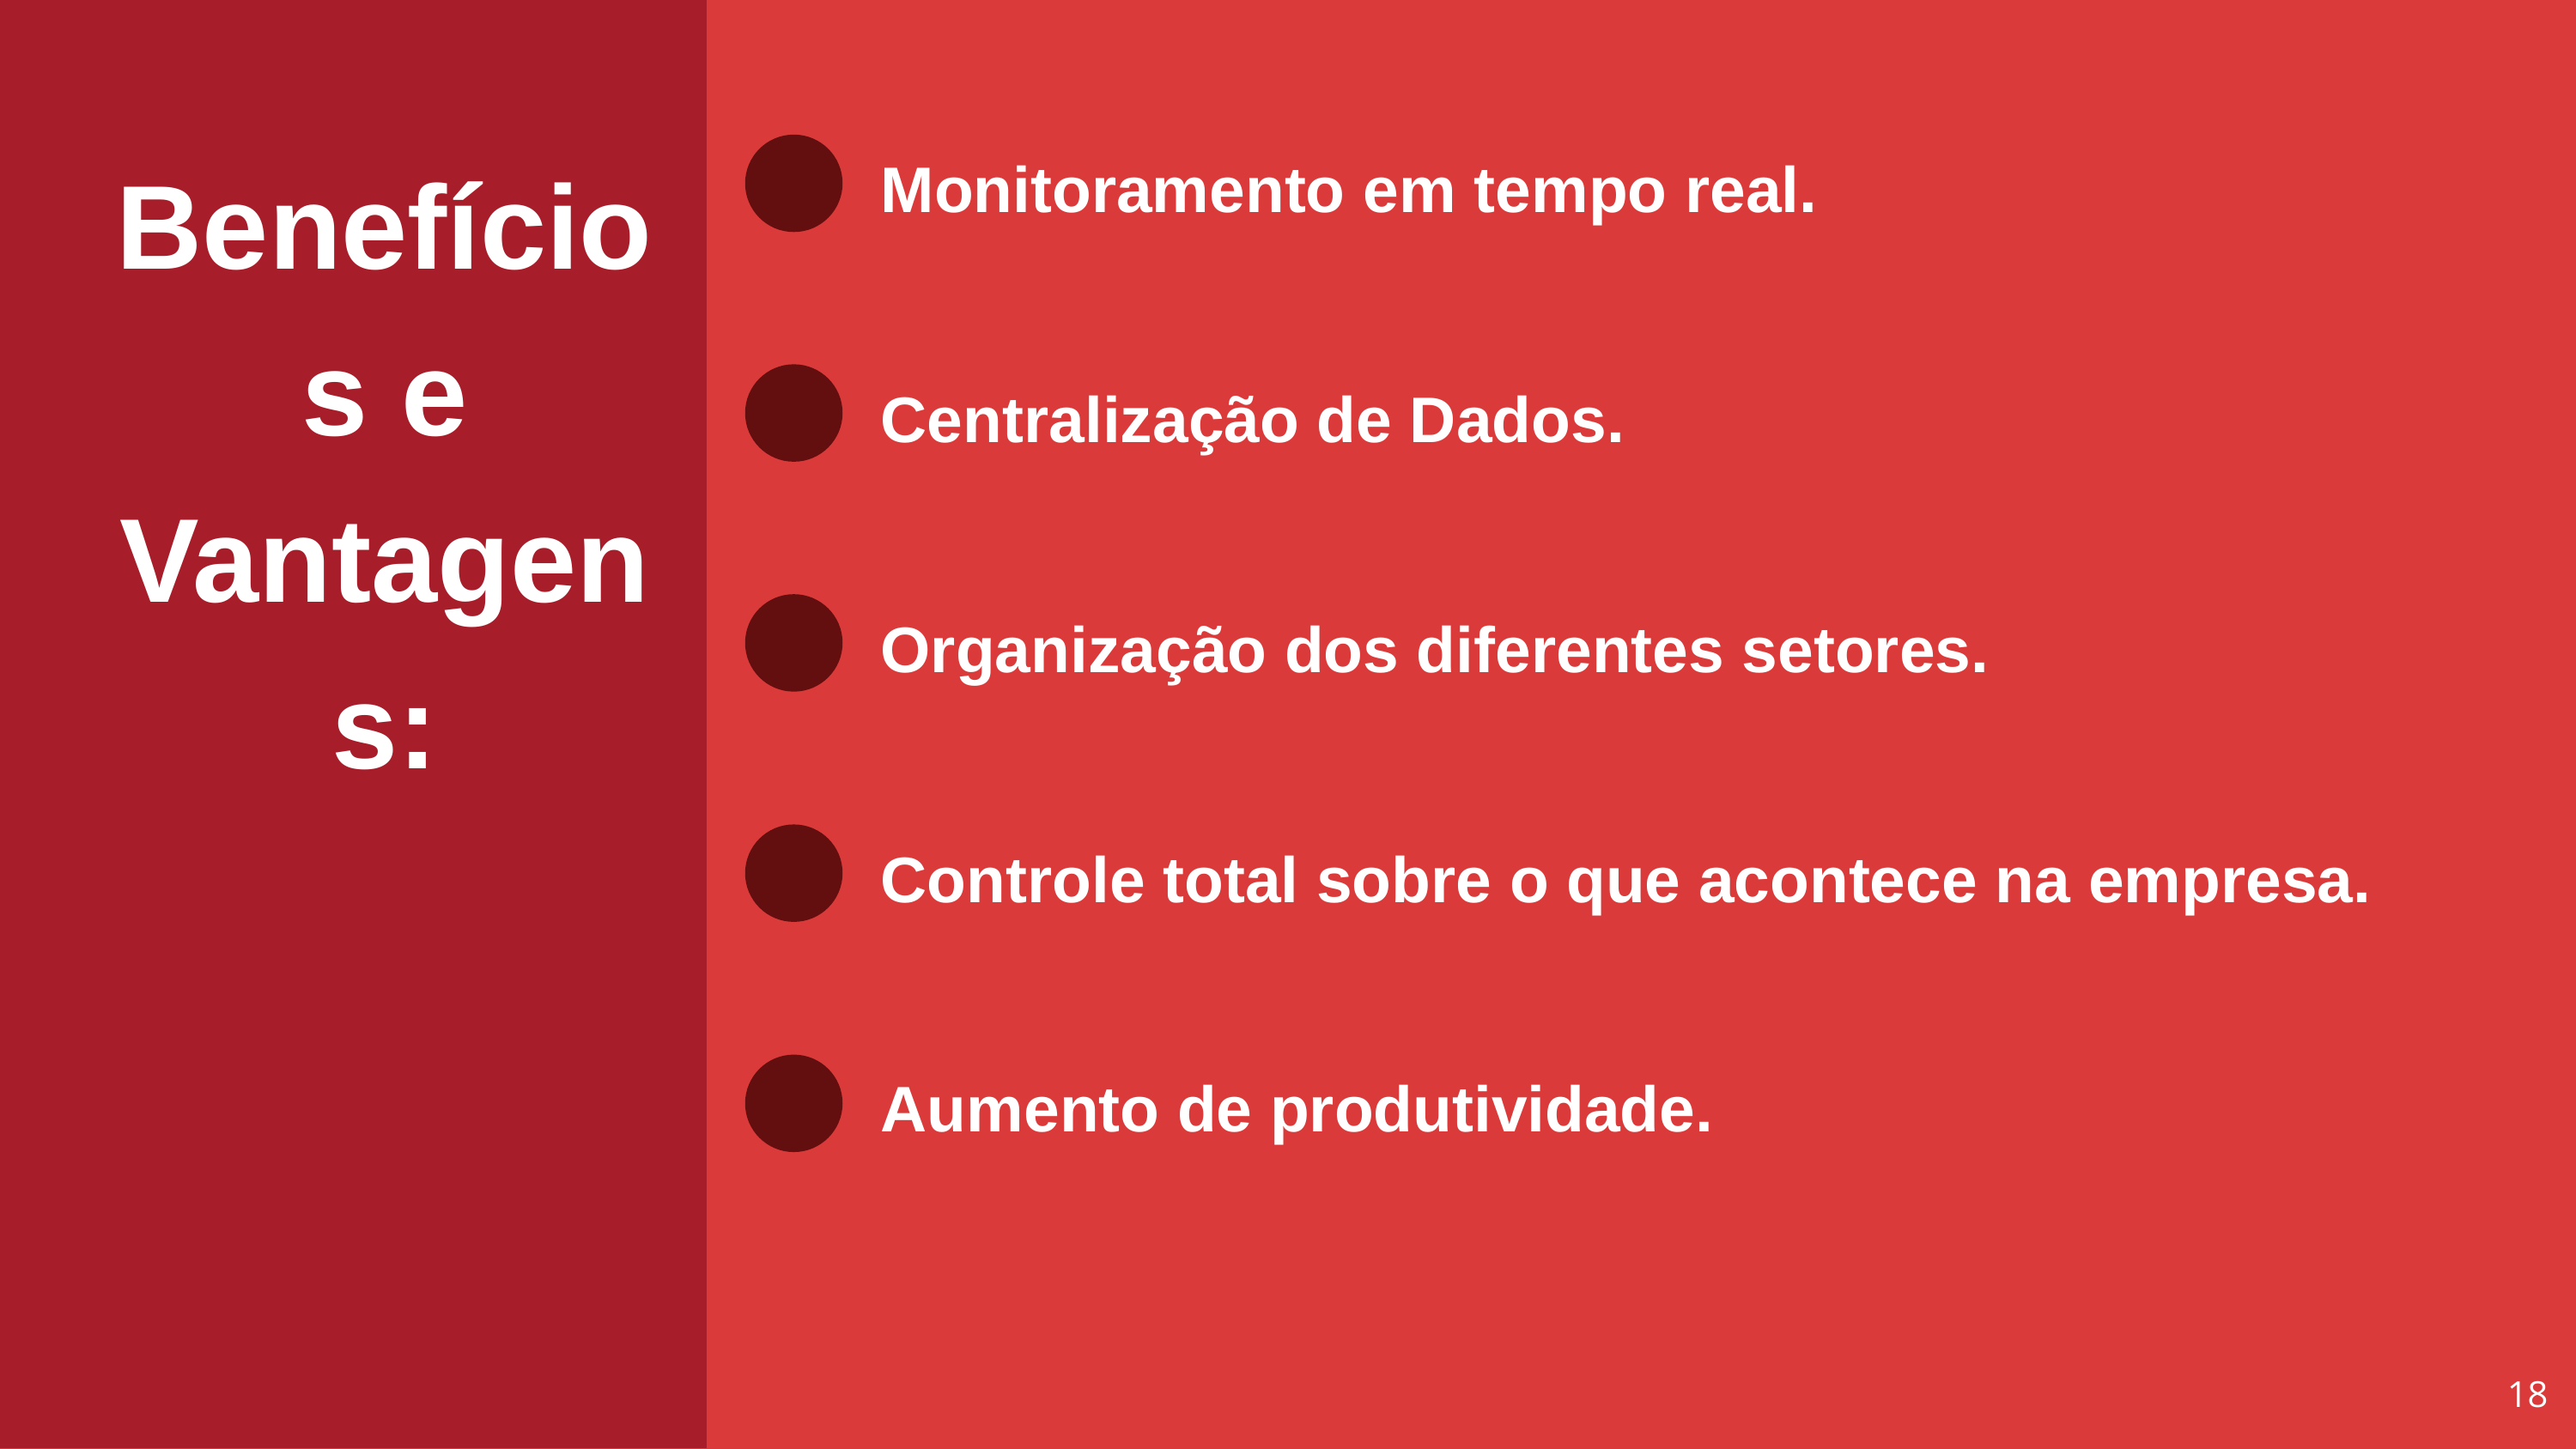

Benefícios e Vantagens:

Monitoramento em tempo real.

Centralização de Dados.

Organização dos diferentes setores.

Controle total sobre o que acontece na empresa.

Aumento de produtividade.
18